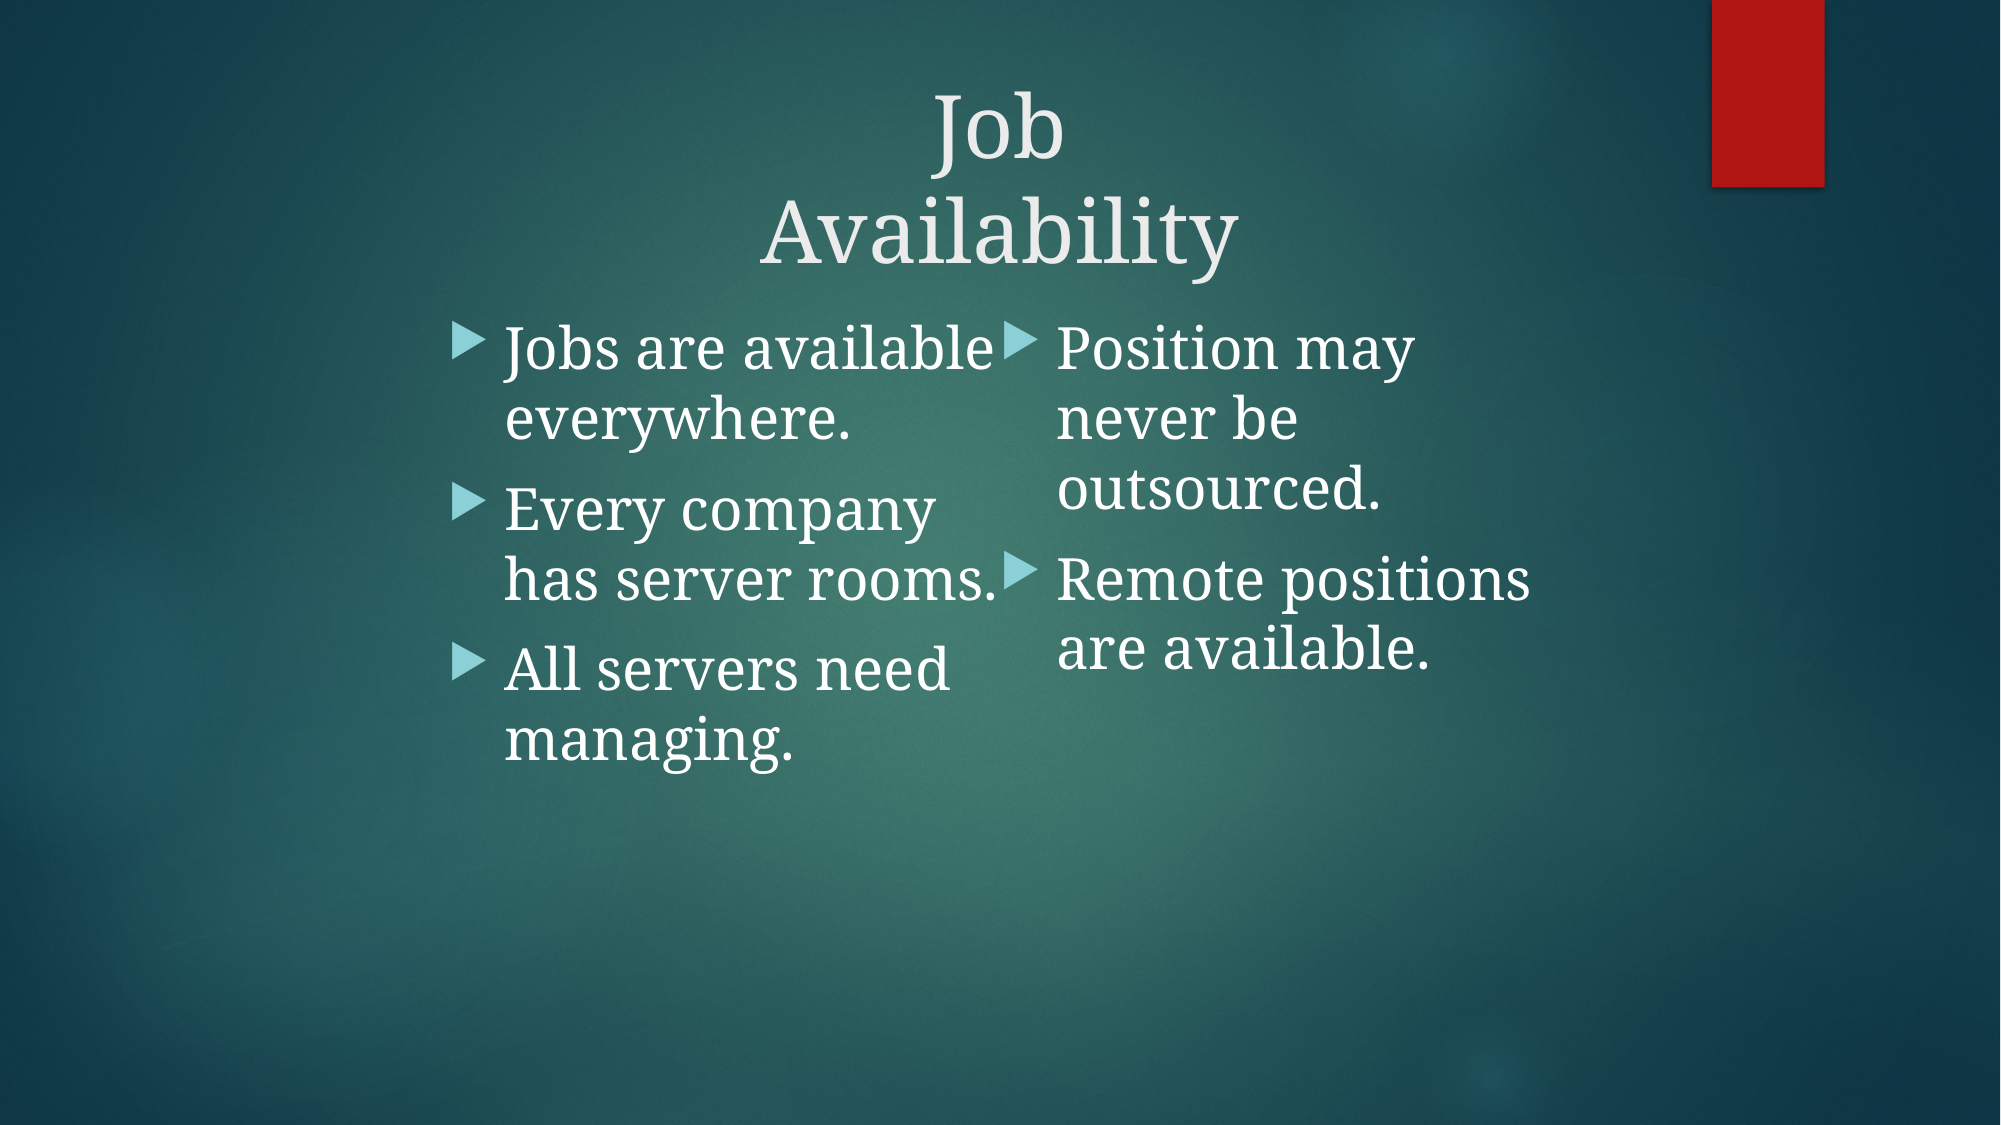

# Job Availability
Jobs are available everywhere.
Every company has server rooms.
All servers need managing.

Position may never be outsourced.
Remote positions are available.